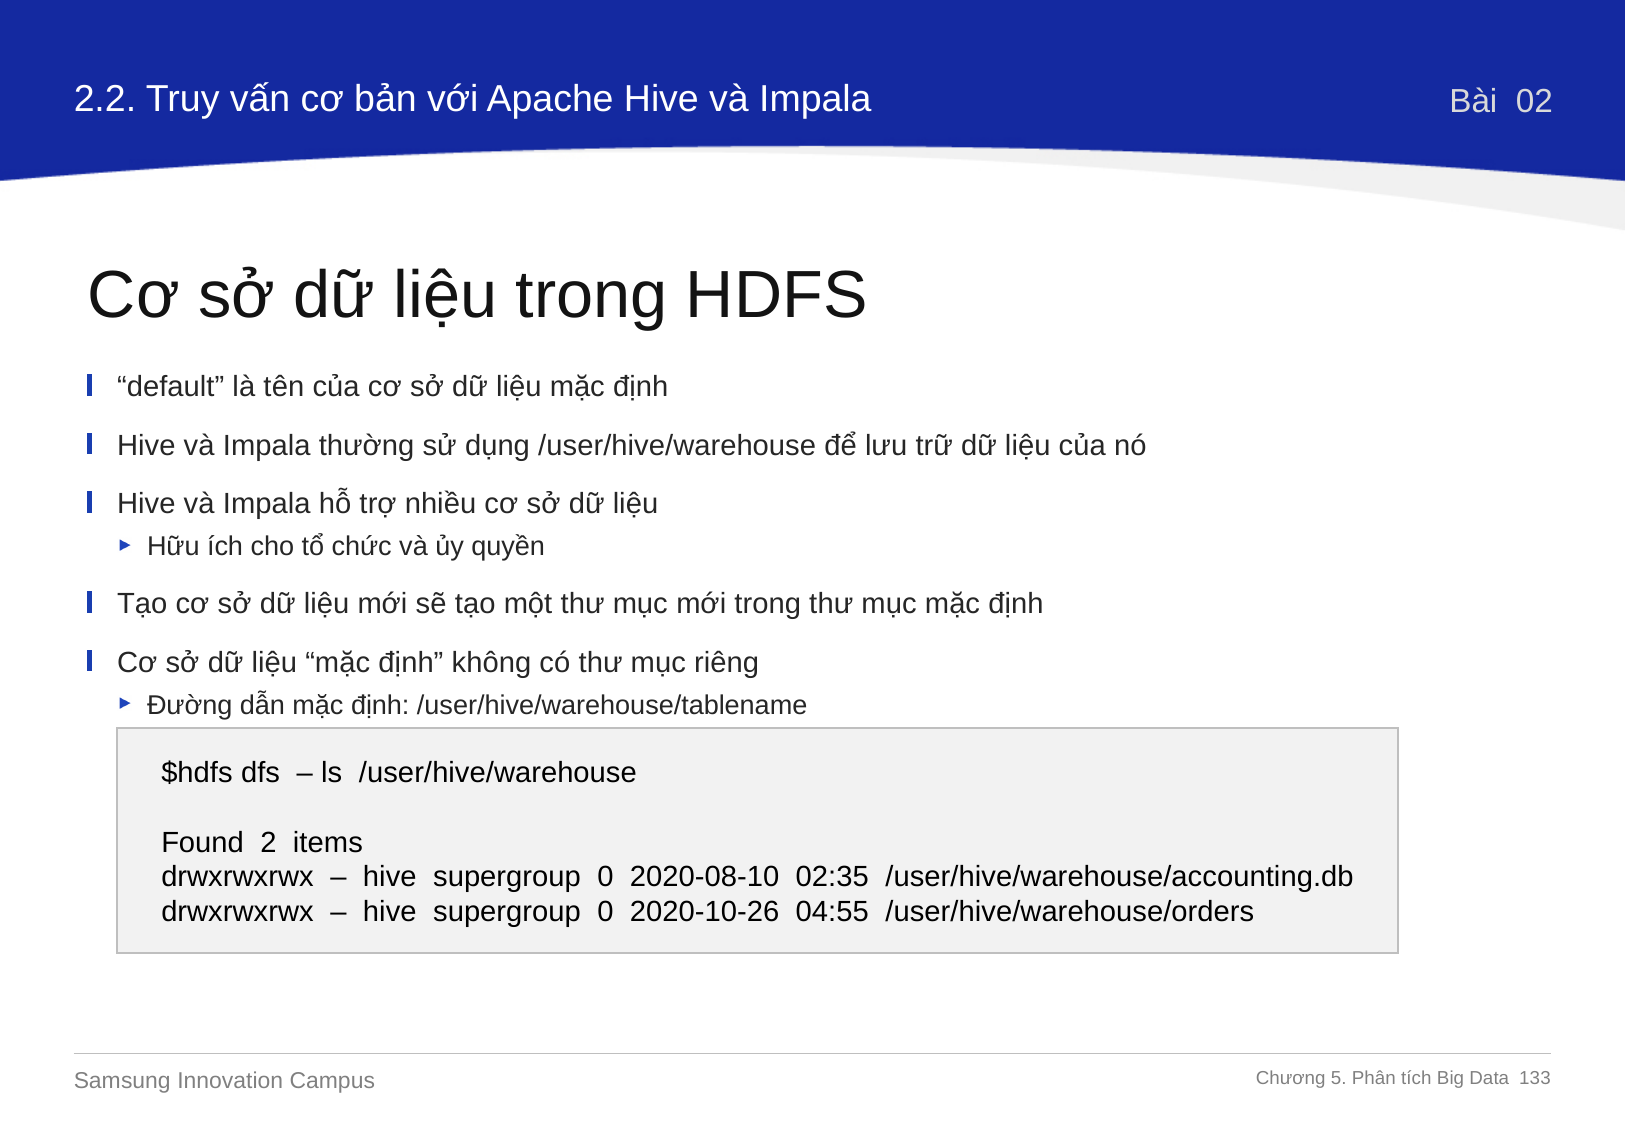

2.2. Truy vấn cơ bản với Apache Hive và Impala
Bài  02
Cơ sở dữ liệu trong HDFS
“default” là tên của cơ sở dữ liệu mặc định
Hive và Impala thường sử dụng /user/hive/warehouse để lưu trữ dữ liệu của nó
Hive và Impala hỗ trợ nhiều cơ sở dữ liệu
Hữu ích cho tổ chức và ủy quyền
Tạo cơ sở dữ liệu mới sẽ tạo một thư mục mới trong thư mục mặc định
Cơ sở dữ liệu “mặc định” không có thư mục riêng
Đường dẫn mặc định: /user/hive/warehouse/tablename
$hdfs dfs  – ls  /user/hive/warehouse

Found  2  items
drwxrwxrwx  –  hive  supergroup  0  2020-08-10  02:35  /user/hive/warehouse/accounting.db
drwxrwxrwx  –  hive  supergroup  0  2020-10-26  04:55  /user/hive/warehouse/orders
drwxrwxrwx  –  hive  supergroup  0  2020-08-10  02:35  /user/hive/warehouse/accounting.db
drwxrwxrwx  –  hive  supergroup  0  2020-10-26  04:55  /user/hive/warehouse/orders